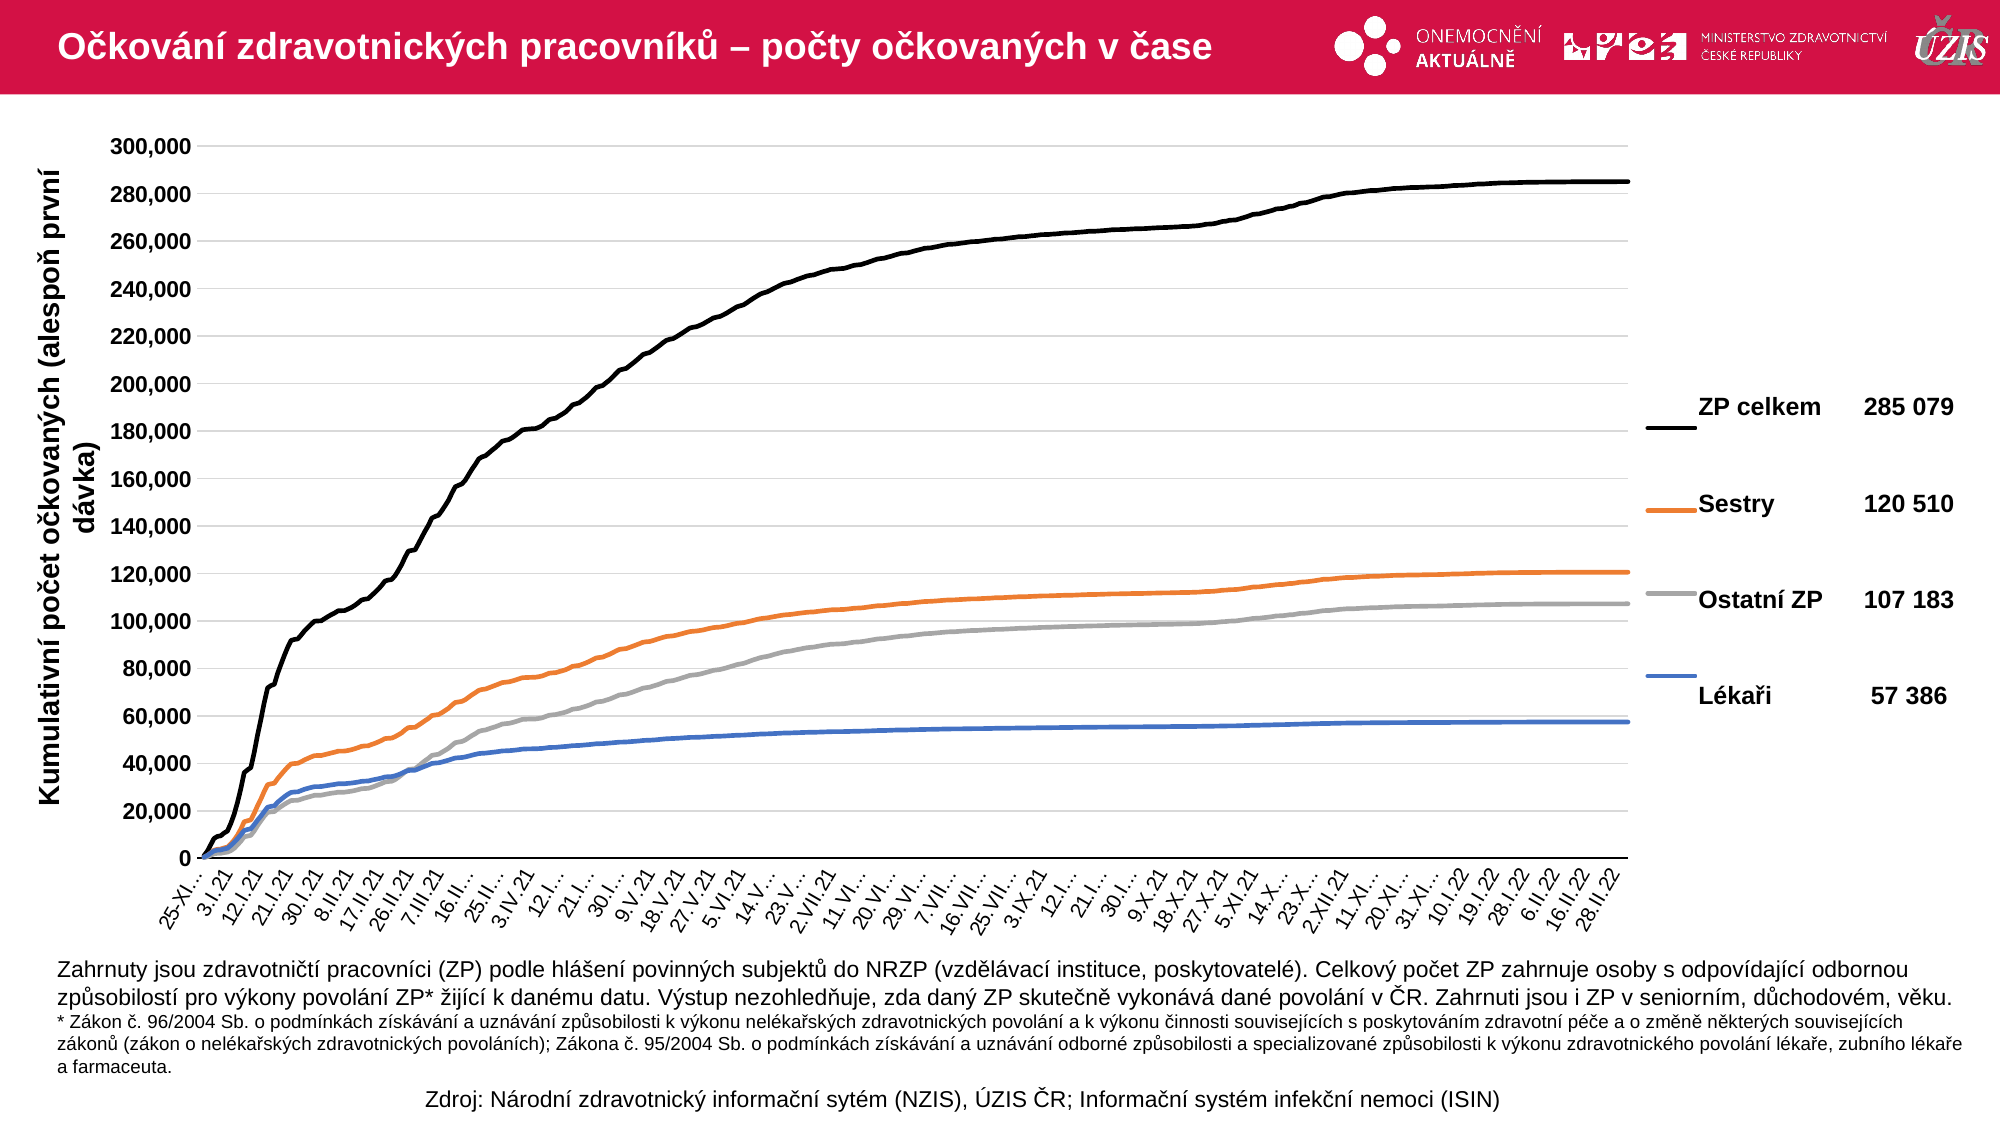

# Očkování zdravotnických pracovníků – počty očkovaných v čase

### Chart

| Category | ZP celkem | Sestry | Ostatní ZP | Lékaři |
|---|---|---|---|---|
| 25-XII.20 | None | None | None | None |
| 26-XII.20 | None | None | None | None |
| 27.XII.20 | 1050.0 | 409.0 | 193.0 | 448.0 |
| 28.XII.20 | 2942.0 | 1122.0 | 640.0 | 1180.0 |
| 29.XII.20 | 5609.0 | 2231.0 | 1248.0 | 2130.0 |
| 30.XII.20 | 8313.0 | 3367.0 | 1874.0 | 3072.0 |
| 31.XII.20 | 9203.0 | 3747.0 | 2047.0 | 3409.0 |
| 1.I.21 | 9440.0 | 3866.0 | 2076.0 | 3498.0 |
| 2.I.21 | 10600.0 | 4347.0 | 2364.0 | 3889.0 |
| 3.I.21 | 11442.0 | 4665.0 | 2575.0 | 4202.0 |
| 4.I.21 | 14608.0 | 6010.0 | 3202.0 | 5396.0 |
| 5.I.21 | 18525.0 | 7653.0 | 4164.0 | 6708.0 |
| 6.I.21 | 23453.0 | 9665.0 | 5582.0 | 8206.0 |
| 7.I.21 | 29285.0 | 12221.0 | 7182.0 | 9882.0 |
| 8.I.21 | 36071.0 | 15352.0 | 9029.0 | 11690.0 |
| 9.I.21 | 37233.0 | 15798.0 | 9337.0 | 12098.0 |
| 10.I.21 | 38191.0 | 16154.0 | 9646.0 | 12391.0 |
| 11.I.21 | 44601.0 | 18953.0 | 11511.0 | 14137.0 |
| 12.I.21 | 52017.0 | 22143.0 | 13792.0 | 16082.0 |
| 13.I.21 | 58627.0 | 25012.0 | 15832.0 | 17783.0 |
| 14.I.21 | 65611.0 | 28204.0 | 17720.0 | 19687.0 |
| 15.I.21 | 71802.0 | 30986.0 | 19329.0 | 21487.0 |
| 16.I.21 | 72738.0 | 31367.0 | 19549.0 | 21822.0 |
| 17.I.21 | 73286.0 | 31594.0 | 19645.0 | 22047.0 |
| 18.I.21 | 77970.0 | 33548.0 | 20819.0 | 23603.0 |
| 19.I.21 | 81769.0 | 35236.0 | 21753.0 | 24780.0 |
| 20.I.21 | 85490.0 | 36886.0 | 22697.0 | 25907.0 |
| 21.I.21 | 88878.0 | 38421.0 | 23554.0 | 26903.0 |
| 22.I.21 | 91770.0 | 39731.0 | 24306.0 | 27733.0 |
| 23.I.21 | 92159.0 | 39887.0 | 24370.0 | 27902.0 |
| 24.I.21 | 92395.0 | 39996.0 | 24415.0 | 27984.0 |
| 25.I.21 | 94003.0 | 40641.0 | 24866.0 | 28496.0 |
| 26.I.21 | 95769.0 | 41415.0 | 25319.0 | 29035.0 |
| 27.I.21 | 97217.0 | 42068.0 | 25715.0 | 29434.0 |
| 28.I.21 | 98604.0 | 42676.0 | 26118.0 | 29810.0 |
| 29.I.21 | 99885.0 | 43240.0 | 26502.0 | 30143.0 |
| 30.I.21 | 99956.0 | 43262.0 | 26526.0 | 30168.0 |
| 31.I.21 | 100027.0 | 43280.0 | 26558.0 | 30189.0 |
| 1.II.21 | 100921.0 | 43638.0 | 26850.0 | 30433.0 |
| 2.II.21 | 101789.0 | 43980.0 | 27140.0 | 30669.0 |
| 3.II.21 | 102605.0 | 44341.0 | 27372.0 | 30892.0 |
| 4.II.21 | 103314.0 | 44671.0 | 27556.0 | 31087.0 |
| 5.II.21 | 104242.0 | 45089.0 | 27791.0 | 31362.0 |
| 6.II.21 | 104293.0 | 45111.0 | 27800.0 | 31382.0 |
| 7.II.21 | 104344.0 | 45132.0 | 27818.0 | 31394.0 |
| 8.II.21 | 104984.0 | 45401.0 | 28055.0 | 31528.0 |
| 9.II.21 | 105639.0 | 45723.0 | 28250.0 | 31666.0 |
| 10.II.21 | 106503.0 | 46125.0 | 28517.0 | 31861.0 |
| 11.II.21 | 107557.0 | 46597.0 | 28868.0 | 32092.0 |
| 12.II.21 | 108759.0 | 47129.0 | 29260.0 | 32370.0 |
| 13.II.21 | 109144.0 | 47303.0 | 29372.0 | 32469.0 |
| 14.II.21 | 109328.0 | 47357.0 | 29438.0 | 32533.0 |
| 15.II.21 | 110650.0 | 47908.0 | 29853.0 | 32889.0 |
| 16.II.21 | 111941.0 | 48396.0 | 30359.0 | 33186.0 |
| 17.II.21 | 113318.0 | 48966.0 | 30904.0 | 33448.0 |
| 18.II.21 | 114882.0 | 49635.0 | 31461.0 | 33786.0 |
| 19.II.21 | 116739.0 | 50392.0 | 32115.0 | 34232.0 |
| 20.II.21 | 117200.0 | 50522.0 | 32340.0 | 34338.0 |
| 21.II.21 | 117363.0 | 50581.0 | 32397.0 | 34385.0 |
| 22.II.21 | 118954.0 | 51178.0 | 33081.0 | 34695.0 |
| 23.II.21 | 121248.0 | 51993.0 | 34081.0 | 35174.0 |
| 24.II.21 | 123749.0 | 52817.0 | 35160.0 | 35772.0 |
| 25.II.21 | 126780.0 | 54043.0 | 36312.0 | 36425.0 |
| 26.II.21 | 129385.0 | 55033.0 | 37385.0 | 36967.0 |
| 27.II.21 | 129693.0 | 55108.0 | 37544.0 | 37041.0 |
| 28.II.21 | 129914.0 | 55156.0 | 37674.0 | 37084.0 |
| 1.III.21 | 132461.0 | 56044.0 | 38787.0 | 37630.0 |
| 2.III.21 | 135217.0 | 56996.0 | 39996.0 | 38225.0 |
| 3.III.21 | 137886.0 | 57992.0 | 41108.0 | 38786.0 |
| 4.III.21 | 140341.0 | 58902.0 | 42110.0 | 39329.0 |
| 5.III.21 | 143308.0 | 60090.0 | 43297.0 | 39921.0 |
| 6.III.21 | 144015.0 | 60340.0 | 43587.0 | 40088.0 |
| 7.III.21 | 144530.0 | 60531.0 | 43802.0 | 40197.0 |
| 8.III.21 | 146478.0 | 61309.0 | 44645.0 | 40524.0 |
| 9.III.21 | 148624.0 | 62236.0 | 45467.0 | 40921.0 |
| 10.III.21 | 150872.0 | 63184.0 | 46365.0 | 41323.0 |
| 11.III.21 | 153873.0 | 64511.0 | 47562.0 | 41800.0 |
| 12.III.21 | 156494.0 | 65616.0 | 48674.0 | 42204.0 |
| 13.III.21 | 157152.0 | 65852.0 | 48958.0 | 42342.0 |
| 14.III.21 | 157721.0 | 66095.0 | 49199.0 | 42427.0 |
| 15.III.21 | 159309.0 | 66799.0 | 49831.0 | 42679.0 |
| 16.III.21 | 161640.0 | 67840.0 | 50759.0 | 43041.0 |
| 17.III.21 | 163955.0 | 68861.0 | 51698.0 | 43396.0 |
| 18.III.21 | 165983.0 | 69756.0 | 52476.0 | 43751.0 |
| 19.III.21 | 168244.0 | 70731.0 | 53433.0 | 44080.0 |
| 20.III.21 | 169119.0 | 71091.0 | 53833.0 | 44195.0 |
| 21.III.21 | 169566.0 | 71263.0 | 54038.0 | 44265.0 |
| 22.III.21 | 170719.0 | 71795.0 | 54487.0 | 44437.0 |
| 23.III.21 | 171958.0 | 72346.0 | 54982.0 | 44630.0 |
| 24.III.21 | 173027.0 | 72852.0 | 55398.0 | 44777.0 |
| 25.III.21 | 174323.0 | 73410.0 | 55943.0 | 44970.0 |
| 26.III.21 | 175701.0 | 73991.0 | 56521.0 | 45189.0 |
| 27.III.21 | 176075.0 | 74142.0 | 56681.0 | 45252.0 |
| 28.III.21 | 176419.0 | 74309.0 | 56817.0 | 45293.0 |
| 29.III.21 | 177202.0 | 74657.0 | 57127.0 | 45418.0 |
| 30.III.21 | 178231.0 | 75104.0 | 57549.0 | 45578.0 |
| 31.III.21 | 179353.0 | 75572.0 | 58044.0 | 45737.0 |
| 1.IV.21 | 180457.0 | 76026.0 | 58474.0 | 45957.0 |
| 2.IV.21 | 180725.0 | 76130.0 | 58561.0 | 46034.0 |
| 3.IV.21 | 180845.0 | 76172.0 | 58619.0 | 46054.0 |
| 4.IV.21 | 180960.0 | 76221.0 | 58657.0 | 46082.0 |
| 5.IV.21 | 181032.0 | 76257.0 | 58686.0 | 46089.0 |
| 6.IV.21 | 181596.0 | 76502.0 | 58915.0 | 46179.0 |
| 7.IV.21 | 182270.0 | 76819.0 | 59178.0 | 46273.0 |
| 8.IV.21 | 183514.0 | 77355.0 | 59718.0 | 46441.0 |
| 9.IV.21 | 184791.0 | 77929.0 | 60221.0 | 46641.0 |
| 10.IV.21 | 185168.0 | 78088.0 | 60394.0 | 46686.0 |
| 11.IV.21 | 185418.0 | 78189.0 | 60510.0 | 46719.0 |
| 12.IV.21 | 186358.0 | 78616.0 | 60887.0 | 46855.0 |
| 13.IV.21 | 187173.0 | 78996.0 | 61200.0 | 46977.0 |
| 14.IV.21 | 188117.0 | 79450.0 | 61585.0 | 47082.0 |
| 15.IV.21 | 189485.0 | 80110.0 | 62136.0 | 47239.0 |
| 16.IV.21 | 191033.0 | 80836.0 | 62783.0 | 47414.0 |
| 17.IV.21 | 191456.0 | 81040.0 | 62961.0 | 47455.0 |
| 18.IV.21 | 191897.0 | 81232.0 | 63155.0 | 47510.0 |
| 19.IV.21 | 193003.0 | 81754.0 | 63612.0 | 47637.0 |
| 20.IV.21 | 194051.0 | 82257.0 | 64038.0 | 47756.0 |
| 21.IV.21 | 195343.0 | 82915.0 | 64538.0 | 47890.0 |
| 22.IV.21 | 196814.0 | 83640.0 | 65138.0 | 48036.0 |
| 23.IV.21 | 198329.0 | 84351.0 | 65785.0 | 48193.0 |
| 24.IV.21 | 198769.0 | 84551.0 | 65969.0 | 48249.0 |
| 25.IV.21 | 199143.0 | 84739.0 | 66120.0 | 48284.0 |
| 26.IV.21 | 200340.0 | 85343.0 | 66601.0 | 48396.0 |
| 27.IV.21 | 201430.0 | 85890.0 | 67023.0 | 48517.0 |
| 28.IV.21 | 202819.0 | 86592.0 | 67591.0 | 48636.0 |
| 29.IV.21 | 204295.0 | 87348.0 | 68178.0 | 48769.0 |
| 30.IV.21 | 205699.0 | 87995.0 | 68796.0 | 48908.0 |
| 1.V.21 | 206036.0 | 88149.0 | 68950.0 | 48937.0 |
| 2.V.21 | 206373.0 | 88302.0 | 69105.0 | 48966.0 |
| 3.V.21 | 207456.0 | 88809.0 | 69561.0 | 49086.0 |
| 4.V.21 | 208562.0 | 89331.0 | 70020.0 | 49211.0 |
| 5.V.21 | 209709.0 | 89855.0 | 70546.0 | 49308.0 |
| 6.V.21 | 210906.0 | 90403.0 | 71078.0 | 49425.0 |
| 7.V.21 | 212212.0 | 90974.0 | 71640.0 | 49598.0 |
| 8.V.21 | 212714.0 | 91192.0 | 71862.0 | 49660.0 |
| 9.V.21 | 213023.0 | 91299.0 | 72032.0 | 49692.0 |
| 10.V.21 | 213995.0 | 91696.0 | 72508.0 | 49791.0 |
| 11.V.21 | 215023.0 | 92175.0 | 72940.0 | 49908.0 |
| 12.V.21 | 216063.0 | 92608.0 | 73417.0 | 50038.0 |
| 13.V.21 | 217205.0 | 93043.0 | 73966.0 | 50196.0 |
| 14.V.21 | 218209.0 | 93410.0 | 74477.0 | 50322.0 |
| 15.V.21 | 218651.0 | 93572.0 | 74686.0 | 50393.0 |
| 16.V.21 | 218937.0 | 93676.0 | 74836.0 | 50425.0 |
| 17.V.21 | 219725.0 | 93992.0 | 75226.0 | 50507.0 |
| 18.V.21 | 220608.0 | 94365.0 | 75644.0 | 50599.0 |
| 19.V.21 | 221518.0 | 94726.0 | 76108.0 | 50684.0 |
| 20.V.21 | 222456.0 | 95118.0 | 76554.0 | 50784.0 |
| 21.V.21 | 223385.0 | 95483.0 | 77011.0 | 50891.0 |
| 22.V.21 | 223738.0 | 95628.0 | 77189.0 | 50921.0 |
| 23.V.21 | 223967.0 | 95726.0 | 77305.0 | 50936.0 |
| 24.V.21 | 224520.0 | 95941.0 | 77594.0 | 50985.0 |
| 25.V.21 | 225149.0 | 96180.0 | 77924.0 | 51045.0 |
| 26.V.21 | 226003.0 | 96530.0 | 78336.0 | 51137.0 |
| 27.V.21 | 226785.0 | 96857.0 | 78709.0 | 51219.0 |
| 28.V.21 | 227614.0 | 97142.0 | 79149.0 | 51323.0 |
| 29.V.21 | 227981.0 | 97285.0 | 79336.0 | 51360.0 |
| 30.V.21 | 228270.0 | 97374.0 | 79503.0 | 51393.0 |
| 31.V.21 | 228966.0 | 97652.0 | 79846.0 | 51468.0 |
| 1.VI.21 | 229688.0 | 97922.0 | 80218.0 | 51548.0 |
| 2.VI.21 | 230578.0 | 98266.0 | 80670.0 | 51642.0 |
| 3.VI.21 | 231419.0 | 98619.0 | 81087.0 | 51713.0 |
| 4.VI.21 | 232310.0 | 98945.0 | 81554.0 | 51811.0 |
| 5.VI.21 | 232735.0 | 99081.0 | 81816.0 | 51838.0 |
| 6.VI.21 | 233141.0 | 99210.0 | 82060.0 | 51871.0 |
| 7.VI.21 | 234037.0 | 99548.0 | 82539.0 | 51950.0 |
| 8.VI.21 | 235023.0 | 99888.0 | 83087.0 | 52048.0 |
| 9.VI.21 | 235949.0 | 100238.0 | 83576.0 | 52135.0 |
| 10.VI.21 | 236830.0 | 100600.0 | 84010.0 | 52220.0 |
| 11.VI.21 | 237689.0 | 100900.0 | 84475.0 | 52314.0 |
| 12.VI.21 | 238219.0 | 101108.0 | 84768.0 | 52343.0 |
| 13.VI.21 | 238594.0 | 101225.0 | 84996.0 | 52373.0 |
| 14.VI.21 | 239264.0 | 101469.0 | 85352.0 | 52443.0 |
| 15.VI.21 | 240028.0 | 101743.0 | 85788.0 | 52497.0 |
| 16.VI.21 | 240733.0 | 101983.0 | 86178.0 | 52572.0 |
| 17.VI.21 | 241450.0 | 102253.0 | 86547.0 | 52650.0 |
| 18.VI.21 | 242127.0 | 102470.0 | 86929.0 | 52728.0 |
| 19.VI.21 | 242464.0 | 102588.0 | 87120.0 | 52756.0 |
| 20.VI.21 | 242725.0 | 102682.0 | 87262.0 | 52781.0 |
| 21.VI.21 | 243240.0 | 102859.0 | 87561.0 | 52820.0 |
| 22.VI.21 | 243830.0 | 103080.0 | 87880.0 | 52870.0 |
| 23.VI.21 | 244329.0 | 103267.0 | 88137.0 | 52925.0 |
| 24.VI.21 | 244832.0 | 103428.0 | 88427.0 | 52977.0 |
| 25.VI.21 | 245335.0 | 103614.0 | 88687.0 | 53034.0 |
| 26.VI.21 | 245592.0 | 103705.0 | 88839.0 | 53048.0 |
| 27.VI.21 | 245785.0 | 103773.0 | 88952.0 | 53060.0 |
| 28.VI.21 | 246283.0 | 103954.0 | 89225.0 | 53104.0 |
| 29.VI.21 | 246745.0 | 104122.0 | 89474.0 | 53149.0 |
| 30.VI.21 | 247228.0 | 104303.0 | 89718.0 | 53207.0 |
| 1.VII.21 | 247592.0 | 104444.0 | 89897.0 | 53251.0 |
| 2.VII.21 | 248077.0 | 104636.0 | 90135.0 | 53306.0 |
| 3.VII.21 | 248175.0 | 104671.0 | 90186.0 | 53318.0 |
| 4.VII.21 | 248293.0 | 104716.0 | 90247.0 | 53330.0 |
| 5.VII.21 | 248406.0 | 104765.0 | 90305.0 | 53336.0 |
| 6.VII.21 | 248507.0 | 104797.0 | 90365.0 | 53345.0 |
| 7.VII.21 | 248920.0 | 104962.0 | 90573.0 | 53385.0 |
| 8.VII.21 | 249371.0 | 105140.0 | 90791.0 | 53440.0 |
| 9.VII.21 | 249817.0 | 105313.0 | 91016.0 | 53488.0 |
| 10.VII.21 | 249985.0 | 105373.0 | 91109.0 | 53503.0 |
| 11.VII.21 | 250106.0 | 105422.0 | 91167.0 | 53517.0 |
| 12.VII.21 | 250552.0 | 105584.0 | 91403.0 | 53565.0 |
| 13.VII.21 | 251000.0 | 105769.0 | 91623.0 | 53608.0 |
| 14.VII.21 | 251490.0 | 105972.0 | 91864.0 | 53654.0 |
| 15.VII.21 | 251990.0 | 106163.0 | 92113.0 | 53714.0 |
| 16.VII.21 | 252479.0 | 106346.0 | 92364.0 | 53769.0 |
| 17.VII.21 | 252661.0 | 106396.0 | 92474.0 | 53791.0 |
| 18.VII.21 | 252807.0 | 106454.0 | 92543.0 | 53810.0 |
| 19.VII.21 | 253230.0 | 106624.0 | 92747.0 | 53859.0 |
| 20.VII.21 | 253585.0 | 106773.0 | 92907.0 | 53905.0 |
| 21.VII.21 | 254055.0 | 106953.0 | 93128.0 | 53974.0 |
| 22.VII.21 | 254450.0 | 107131.0 | 93307.0 | 54012.0 |
| 23.VII.21 | 254844.0 | 107279.0 | 93520.0 | 54045.0 |
| 24.VII.21 | 254955.0 | 107322.0 | 93582.0 | 54051.0 |
| 25.VII.21 | 255045.0 | 107348.0 | 93637.0 | 54060.0 |
| 26.VII.21 | 255436.0 | 107516.0 | 93819.0 | 54101.0 |
| 27.VII.21 | 255856.0 | 107686.0 | 94018.0 | 54152.0 |
| 28.VII.21 | 256219.0 | 107838.0 | 94195.0 | 54186.0 |
| 29.VII.21 | 256556.0 | 107987.0 | 94355.0 | 54214.0 |
| 30.VII.21 | 256976.0 | 108151.0 | 94567.0 | 54258.0 |
| 31.VII.21 | 257098.0 | 108190.0 | 94633.0 | 54275.0 |
| 1.VIII.21 | 257201.0 | 108230.0 | 94683.0 | 54288.0 |
| 2.VIII.21 | 257484.0 | 108329.0 | 94830.0 | 54325.0 |
| 3.VIII.21 | 257752.0 | 108441.0 | 94960.0 | 54351.0 |
| 4.VIII.21 | 258066.0 | 108570.0 | 95105.0 | 54391.0 |
| 5.VIII.21 | 258333.0 | 108679.0 | 95232.0 | 54422.0 |
| 6.VIII.21 | 258614.0 | 108798.0 | 95361.0 | 54455.0 |
| 7.VIII.21 | 258687.0 | 108820.0 | 95399.0 | 54468.0 |
| 8.VIII.21 | 258751.0 | 108845.0 | 95433.0 | 54473.0 |
| 9.VIII.21 | 258962.0 | 108930.0 | 95537.0 | 54495.0 |
| 10.VIII.21 | 259172.0 | 109009.0 | 95653.0 | 54510.0 |
| 11.VIII.21 | 259335.0 | 109079.0 | 95726.0 | 54530.0 |
| 12.VIII.21 | 259569.0 | 109185.0 | 95831.0 | 54553.0 |
| 13.VIII.21 | 259761.0 | 109248.0 | 95935.0 | 54578.0 |
| 14.VIII.21 | 259818.0 | 109269.0 | 95961.0 | 54588.0 |
| 15.VIII.21 | 259864.0 | 109291.0 | 95980.0 | 54593.0 |
| 16.VIII.21 | 260045.0 | 109374.0 | 96061.0 | 54610.0 |
| 17.VIII.21 | 260227.0 | 109453.0 | 96140.0 | 54634.0 |
| 18.VIII.21 | 260395.0 | 109515.0 | 96223.0 | 54657.0 |
| 19.VIII.21 | 260559.0 | 109585.0 | 96295.0 | 54679.0 |
| 20.VIII.21 | 260805.0 | 109700.0 | 96393.0 | 54712.0 |
| 21.VIII.21 | 260847.0 | 109714.0 | 96411.0 | 54722.0 |
| 22.VIII.21 | 260880.0 | 109725.0 | 96430.0 | 54725.0 |
| 23.VIII.21 | 261082.0 | 109821.0 | 96524.0 | 54737.0 |
| 24.VIII.21 | 261274.0 | 109909.0 | 96600.0 | 54765.0 |
| 25.VIII.21 | 261441.0 | 109975.0 | 96677.0 | 54789.0 |
| 26.VIII.21 | 261603.0 | 110047.0 | 96740.0 | 54816.0 |
| 27.VIII.21 | 261822.0 | 110135.0 | 96843.0 | 54844.0 |
| 28.VIII.21 | 261866.0 | 110151.0 | 96869.0 | 54846.0 |
| 29.VIII.21 | 261899.0 | 110167.0 | 96879.0 | 54853.0 |
| 30.VIII.21 | 262072.0 | 110239.0 | 96958.0 | 54875.0 |
| 31.VIII.21 | 262237.0 | 110300.0 | 97037.0 | 54900.0 |
| 1.IX.21 | 262363.0 | 110357.0 | 97086.0 | 54920.0 |
| 2.IX.21 | 262538.0 | 110431.0 | 97159.0 | 54948.0 |
| 3.IX.21 | 262733.0 | 110507.0 | 97252.0 | 54974.0 |
| 4.IX.21 | 262768.0 | 110519.0 | 97267.0 | 54982.0 |
| 5.IX.21 | 262801.0 | 110529.0 | 97285.0 | 54987.0 |
| 6.IX.21 | 262937.0 | 110588.0 | 97349.0 | 55000.0 |
| 7.IX.21 | 263027.0 | 110630.0 | 97384.0 | 55013.0 |
| 8.IX.21 | 263150.0 | 110680.0 | 97437.0 | 55033.0 |
| 9.IX.21 | 263293.0 | 110736.0 | 97496.0 | 55061.0 |
| 10.IX.21 | 263439.0 | 110787.0 | 97566.0 | 55086.0 |
| 11.IX.21 | 263474.0 | 110804.0 | 97582.0 | 55088.0 |
| 12.IX.21 | 263497.0 | 110811.0 | 97595.0 | 55091.0 |
| 13.IX.21 | 263608.0 | 110855.0 | 97643.0 | 55110.0 |
| 14.IX.21 | 263740.0 | 110918.0 | 97694.0 | 55128.0 |
| 15.IX.21 | 263847.0 | 110967.0 | 97737.0 | 55143.0 |
| 16.IX.21 | 263968.0 | 111024.0 | 97783.0 | 55161.0 |
| 17.IX.21 | 264132.0 | 111091.0 | 97855.0 | 55186.0 |
| 18.IX.21 | 264173.0 | 111108.0 | 97874.0 | 55191.0 |
| 19.IX.21 | 264186.0 | 111115.0 | 97880.0 | 55191.0 |
| 20.IX.21 | 264288.0 | 111153.0 | 97924.0 | 55211.0 |
| 21.IX.21 | 264392.0 | 111202.0 | 97971.0 | 55219.0 |
| 22.IX.21 | 264489.0 | 111245.0 | 98014.0 | 55230.0 |
| 23.IX.21 | 264623.0 | 111298.0 | 98072.0 | 55253.0 |
| 24.IX.21 | 264789.0 | 111370.0 | 98141.0 | 55278.0 |
| 25.IX.21 | 264821.0 | 111380.0 | 98157.0 | 55284.0 |
| 26.IX.21 | 264831.0 | 111384.0 | 98163.0 | 55284.0 |
| 27.IX.21 | 264928.0 | 111427.0 | 98205.0 | 55296.0 |
| 28.IX.21 | 264936.0 | 111429.0 | 98211.0 | 55296.0 |
| 29.IX.21 | 265021.0 | 111470.0 | 98238.0 | 55313.0 |
| 30.IX.21 | 265121.0 | 111509.0 | 98284.0 | 55328.0 |
| 1.X.21 | 265213.0 | 111543.0 | 98322.0 | 55348.0 |
| 2.X.21 | 265234.0 | 111550.0 | 98330.0 | 55354.0 |
| 3.X.21 | 265248.0 | 111557.0 | 98337.0 | 55354.0 |
| 4.X.21 | 265315.0 | 111585.0 | 98367.0 | 55363.0 |
| 5.X.21 | 265398.0 | 111632.0 | 98396.0 | 55370.0 |
| 6.X.21 | 265497.0 | 111681.0 | 98434.0 | 55382.0 |
| 7.X.21 | 265567.0 | 111709.0 | 98458.0 | 55400.0 |
| 8.X.21 | 265679.0 | 111759.0 | 98506.0 | 55414.0 |
| 9.X.21 | 265704.0 | 111769.0 | 98515.0 | 55420.0 |
| 10.X.21 | 265716.0 | 111774.0 | 98522.0 | 55420.0 |
| 11.X.21 | 265792.0 | 111803.0 | 98550.0 | 55439.0 |
| 12.X.21 | 265877.0 | 111824.0 | 98596.0 | 55457.0 |
| 13.X.21 | 265958.0 | 111861.0 | 98633.0 | 55464.0 |
| 14.X.21 | 266027.0 | 111892.0 | 98661.0 | 55474.0 |
| 15.X.21 | 266148.0 | 111938.0 | 98719.0 | 55491.0 |
| 16.X.21 | 266179.0 | 111950.0 | 98736.0 | 55493.0 |
| 17.X.21 | 266209.0 | 111967.0 | 98747.0 | 55495.0 |
| 18.X.21 | 266340.0 | 112019.0 | 98805.0 | 55516.0 |
| 19.X.21 | 266435.0 | 112075.0 | 98837.0 | 55523.0 |
| 20.X.21 | 266566.0 | 112133.0 | 98896.0 | 55537.0 |
| 21.X.21 | 266805.0 | 112247.0 | 98996.0 | 55562.0 |
| 22.X.21 | 267112.0 | 112371.0 | 99140.0 | 55601.0 |
| 23.X.21 | 267195.0 | 112397.0 | 99190.0 | 55608.0 |
| 24.X.21 | 267259.0 | 112421.0 | 99224.0 | 55614.0 |
| 25.X.21 | 267521.0 | 112545.0 | 99341.0 | 55635.0 |
| 26.X.21 | 267883.0 | 112713.0 | 99498.0 | 55672.0 |
| 27.X.21 | 268302.0 | 112915.0 | 99668.0 | 55719.0 |
| 28.X.21 | 268386.0 | 112952.0 | 99708.0 | 55726.0 |
| 29.X.21 | 268765.0 | 113116.0 | 99889.0 | 55760.0 |
| 30.X.21 | 268873.0 | 113162.0 | 99939.0 | 55772.0 |
| 31.X.21 | 268943.0 | 113194.0 | 99974.0 | 55775.0 |
| 1.XI.21 | 269359.0 | 113362.0 | 100178.0 | 55819.0 |
| 2.XI.21 | 269777.0 | 113563.0 | 100355.0 | 55859.0 |
| 3.XI.21 | 270195.0 | 113754.0 | 100547.0 | 55894.0 |
| 4.XI.21 | 270694.0 | 113987.0 | 100755.0 | 55952.0 |
| 5.XI.21 | 271257.0 | 114236.0 | 101006.0 | 56015.0 |
| 6.XI.21 | 271412.0 | 114294.0 | 101079.0 | 56039.0 |
| 7.XI.21 | 271506.0 | 114332.0 | 101122.0 | 56052.0 |
| 8.XI.21 | 271905.0 | 114517.0 | 101306.0 | 56082.0 |
| 9.XI.21 | 272245.0 | 114672.0 | 101456.0 | 56117.0 |
| 10.XI.21 | 272630.0 | 114860.0 | 101620.0 | 56150.0 |
| 11.XI.21 | 273029.0 | 115037.0 | 101808.0 | 56184.0 |
| 12.XI.21 | 273564.0 | 115242.0 | 102074.0 | 56248.0 |
| 13.XI.21 | 273688.0 | 115301.0 | 102128.0 | 56259.0 |
| 14.XI.21 | 273774.0 | 115340.0 | 102166.0 | 56268.0 |
| 15.XI.21 | 274194.0 | 115530.0 | 102349.0 | 56315.0 |
| 16.XI.21 | 274663.0 | 115733.0 | 102560.0 | 56370.0 |
| 17.XI.21 | 274767.0 | 115783.0 | 102599.0 | 56385.0 |
| 18.XI.21 | 275276.0 | 116007.0 | 102839.0 | 56430.0 |
| 19.XI.21 | 275899.0 | 116284.0 | 103118.0 | 56497.0 |
| 20.XI.21 | 276095.0 | 116375.0 | 103197.0 | 56523.0 |
| 21.XI.21 | 276237.0 | 116442.0 | 103261.0 | 56534.0 |
| 22.XI.21 | 276658.0 | 116628.0 | 103448.0 | 56582.0 |
| 23.XI.21 | 277079.0 | 116807.0 | 103641.0 | 56631.0 |
| 24.XI.21 | 277540.0 | 117032.0 | 103842.0 | 56666.0 |
| 25.XI.21 | 278017.0 | 117247.0 | 104053.0 | 56717.0 |
| 26.XI.21 | 278534.0 | 117483.0 | 104273.0 | 56778.0 |
| 27.XI.21 | 278684.0 | 117545.0 | 104351.0 | 56788.0 |
| 28.XI.21 | 278735.0 | 117568.0 | 104374.0 | 56793.0 |
| 29.XI.21 | 279085.0 | 117718.0 | 104544.0 | 56823.0 |
| 30.XI.21 | 279419.0 | 117877.0 | 104691.0 | 56851.0 |
| 1.XII.21 | 279768.0 | 118032.0 | 104852.0 | 56884.0 |
| 2.XII.21 | 280022.0 | 118148.0 | 104964.0 | 56910.0 |
| 3.XII.21 | 280286.0 | 118262.0 | 105083.0 | 56941.0 |
| 4.XII.21 | 280339.0 | 118289.0 | 105105.0 | 56945.0 |
| 5.XII.21 | 280359.0 | 118300.0 | 105112.0 | 56947.0 |
| 6.XII.21 | 280549.0 | 118400.0 | 105183.0 | 56966.0 |
| 7.XII.21 | 280729.0 | 118485.0 | 105260.0 | 56984.0 |
| 8.XII.21 | 280938.0 | 118582.0 | 105348.0 | 57008.0 |
| 9.XII.21 | 281106.0 | 118657.0 | 105422.0 | 57027.0 |
| 10.XII.21 | 281294.0 | 118739.0 | 105509.0 | 57046.0 |
| 11.XII.21 | 281330.0 | 118753.0 | 105527.0 | 57050.0 |
| 12.XII.21 | 281356.0 | 118764.0 | 105540.0 | 57052.0 |
| 13.XII.21 | 281531.0 | 118850.0 | 105616.0 | 57065.0 |
| 14.XII.21 | 281677.0 | 118912.0 | 105689.0 | 57076.0 |
| 15.XII.21 | 281815.0 | 118992.0 | 105735.0 | 57088.0 |
| 16.XII.21 | 281987.0 | 119073.0 | 105809.0 | 57105.0 |
| 17.XII.21 | 282178.0 | 119157.0 | 105899.0 | 57122.0 |
| 18.XII.21 | 282233.0 | 119182.0 | 105925.0 | 57126.0 |
| 19.XII.21 | 282248.0 | 119186.0 | 105934.0 | 57128.0 |
| 20.XII.21 | 282371.0 | 119244.0 | 105990.0 | 57137.0 |
| 21.XII.21 | 282476.0 | 119284.0 | 106048.0 | 57144.0 |
| 22.XII.21 | 282567.0 | 119323.0 | 106087.0 | 57157.0 |
| 23.XII.21 | 282599.0 | 119343.0 | 106097.0 | 57159.0 |
| 24.XII.21 | 282600.0 | 119343.0 | 106097.0 | 57160.0 |
| 27.XII.21 | 282662.0 | 119370.0 | 106125.0 | 57167.0 |
| 28.XII.21 | 282732.0 | 119406.0 | 106154.0 | 57172.0 |
| 29.XII.21 | 282800.0 | 119445.0 | 106180.0 | 57175.0 |
| 30.XII.21 | 282873.0 | 119478.0 | 106214.0 | 57181.0 |
| 31.XII.21 | 282881.0 | 119481.0 | 106217.0 | 57183.0 |
| 2.I.22 | 282888.0 | 119484.0 | 106220.0 | 57184.0 |
| 3.I.22 | 282970.0 | 119530.0 | 106251.0 | 57189.0 |
| 4.I.22 | 283049.0 | 119561.0 | 106293.0 | 57195.0 |
| 5.I.22 | 283152.0 | 119620.0 | 106327.0 | 57205.0 |
| 6.I.22 | 283267.0 | 119675.0 | 106378.0 | 57214.0 |
| 7.I.22 | 283445.0 | 119761.0 | 106455.0 | 57229.0 |
| 8.I.22 | 283467.0 | 119769.0 | 106466.0 | 57232.0 |
| 9.I.22 | 283485.0 | 119774.0 | 106478.0 | 57233.0 |
| 10.I.22 | 283571.0 | 119814.0 | 106516.0 | 57241.0 |
| 11.I.22 | 283666.0 | 119864.0 | 106555.0 | 57247.0 |
| 12.I.22 | 283773.0 | 119912.0 | 106602.0 | 57259.0 |
| 13.I.22 | 283892.0 | 119971.0 | 106651.0 | 57270.0 |
| 14.I.22 | 284048.0 | 120055.0 | 106711.0 | 57282.0 |
| 15.I.22 | 284085.0 | 120069.0 | 106731.0 | 57285.0 |
| 16.I.22 | 284101.0 | 120075.0 | 106741.0 | 57285.0 |
| 17.I.22 | 284194.0 | 120120.0 | 106780.0 | 57294.0 |
| 18.I.22 | 284299.0 | 120169.0 | 106828.0 | 57302.0 |
| 19.I.22 | 284368.0 | 120208.0 | 106855.0 | 57305.0 |
| 20.I.22 | 284430.0 | 120237.0 | 106880.0 | 57313.0 |
| 21.I.22 | 284526.0 | 120274.0 | 106930.0 | 57322.0 |
| 22.I.22 | 284534.0 | 120277.0 | 106934.0 | 57323.0 |
| 23.I.22 | 284542.0 | 120280.0 | 106939.0 | 57323.0 |
| 24.I.22 | 284582.0 | 120295.0 | 106960.0 | 57327.0 |
| 25.I.22 | 284622.0 | 120312.0 | 106979.0 | 57331.0 |
| 26.I.22 | 284666.0 | 120328.0 | 107001.0 | 57337.0 |
| 27.I.22 | 284703.0 | 120346.0 | 107018.0 | 57339.0 |
| 28.I.22 | 284766.0 | 120375.0 | 107044.0 | 57347.0 |
| 29.I.22 | 284780.0 | 120382.0 | 107050.0 | 57348.0 |
| 30.I.22 | 284783.0 | 120383.0 | 107052.0 | 57348.0 |
| 31.I.22 | 284807.0 | 120395.0 | 107059.0 | 57353.0 |
| 1.II.22 | 284827.0 | 120403.0 | 107069.0 | 57355.0 |
| 2.II.22 | 284851.0 | 120413.0 | 107080.0 | 57358.0 |
| 3.II.22 | 284872.0 | 120423.0 | 107088.0 | 57361.0 |
| 4.II.22 | 284904.0 | 120439.0 | 107100.0 | 57365.0 |
| 5.II.22 | 284906.0 | 120440.0 | 107101.0 | 57365.0 |
| 6.II.22 | 284907.0 | 120440.0 | 107102.0 | 57365.0 |
| 7.II.22 | 284921.0 | 120446.0 | 107109.0 | 57366.0 |
| 8.II.22 | 284933.0 | 120449.0 | 107116.0 | 57368.0 |
| 9.II.22 | 284943.0 | 120452.0 | 107121.0 | 57370.0 |
| 10.II.22 | 284957.0 | 120459.0 | 107126.0 | 57372.0 |
| 11.II.22 | 284981.0 | 120465.0 | 107140.0 | 57376.0 |
| 12.II.22 | 284982.0 | 120465.0 | 107141.0 | 57376.0 |
| 14.II.22 | 284988.0 | 120469.0 | 107143.0 | 57376.0 |
| 15.II.22 | 284998.0 | 120473.0 | 107149.0 | 57376.0 |
| 16.II.22 | 285006.0 | 120475.0 | 107154.0 | 57377.0 |
| 17.II.22 | 285011.0 | 120478.0 | 107155.0 | 57378.0 |
| 18.II.22 | 285015.0 | 120480.0 | 107156.0 | 57379.0 |
| 19.II.22 | 285017.0 | 120480.0 | 107158.0 | 57379.0 |
| 21.II.22 | 285024.0 | 120484.0 | 107161.0 | 57379.0 |
| 22.II.22 | 285026.0 | 120484.0 | 107163.0 | 57379.0 |
| 23.II.22 | 285029.0 | 120486.0 | 107163.0 | 57380.0 |
| 24.II.22 | 285033.0 | 120490.0 | 107163.0 | 57380.0 |
| 25.II.22 | 285041.0 | 120493.0 | 107166.0 | 57382.0 |
| 28.II.22 | 285043.0 | 120493.0 | 107167.0 | 57383.0 |
| 1.III.22 | 285050.0 | 120497.0 | 107170.0 | 57383.0 |
| 2.III.22 | 285053.0 | 120499.0 | 107171.0 | 57383.0 |
| 3.III.22 | 285055.0 | 120500.0 | 107171.0 | 57384.0 |
| 4.III.22 | 285079.0 | 120510.0 | 107183.0 | 57386.0 |
| ZP celkem | 285 079 |
| --- | --- |
| Sestry | 120 510 |
| Ostatní ZP | 107 183 |
| Lékaři | 57 386 |
Kumulativní počet očkovaných (alespoň první dávka)
Zahrnuty jsou zdravotničtí pracovníci (ZP) podle hlášení povinných subjektů do NRZP (vzdělávací instituce, poskytovatelé). Celkový počet ZP zahrnuje osoby s odpovídající odbornou způsobilostí pro výkony povolání ZP* žijící k danému datu. Výstup nezohledňuje, zda daný ZP skutečně vykonává dané povolání v ČR. Zahrnuti jsou i ZP v seniorním, důchodovém, věku.
* Zákon č. 96/2004 Sb. o podmínkách získávání a uznávání způsobilosti k výkonu nelékařských zdravotnických povolání a k výkonu činnosti souvisejících s poskytováním zdravotní péče a o změně některých souvisejících zákonů (zákon o nelékařských zdravotnických povoláních); Zákona č. 95/2004 Sb. o podmínkách získávání a uznávání odborné způsobilosti a specializované způsobilosti k výkonu zdravotnického povolání lékaře, zubního lékaře a farmaceuta.
Zdroj: Národní zdravotnický informační sytém (NZIS), ÚZIS ČR; Informační systém infekční nemoci (ISIN)